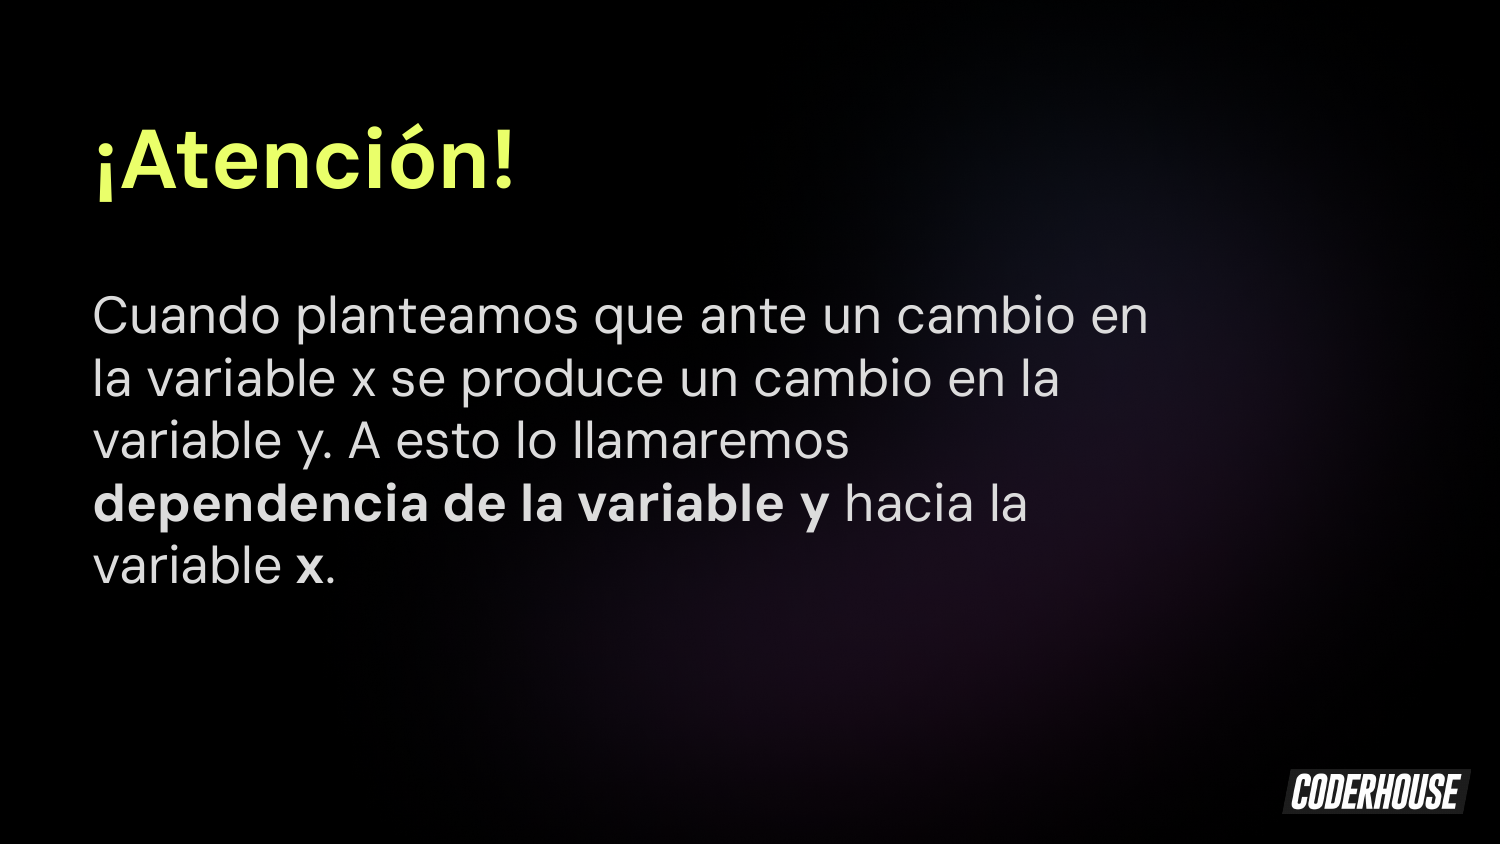

¡Atención!
Cuando planteamos que ante un cambio en la variable x se produce un cambio en la variable y. A esto lo llamaremos dependencia de la variable y hacia la variable x.